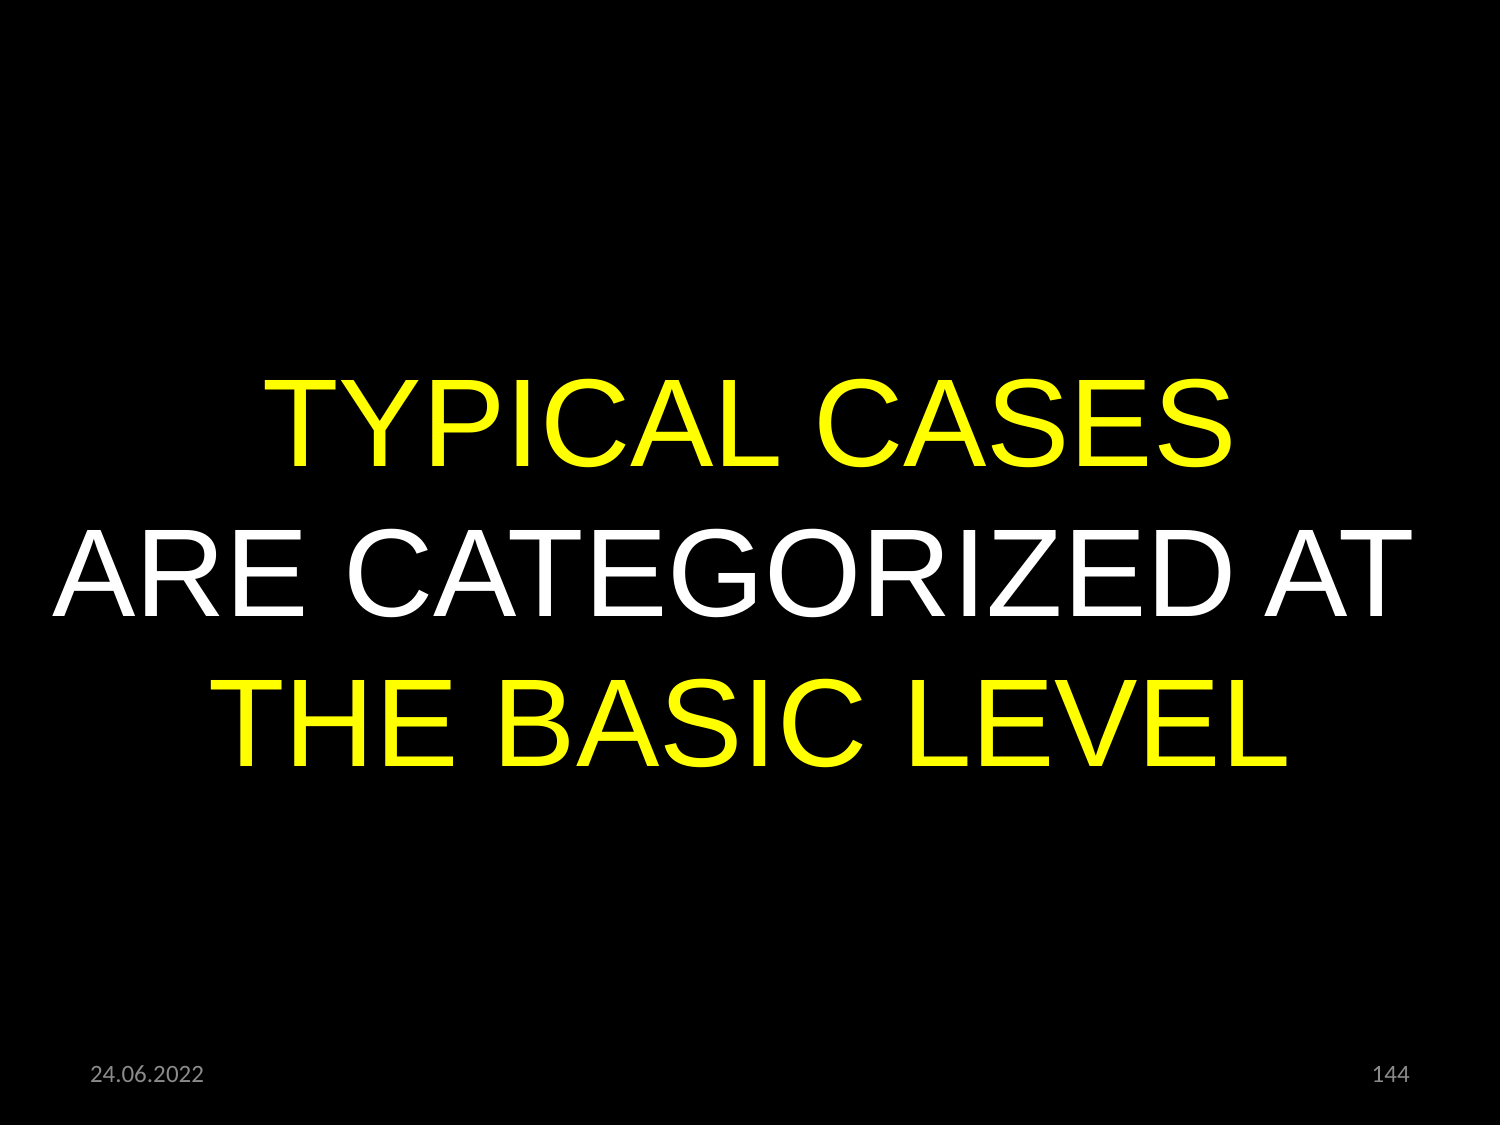

TYPICAL CASES
ARE CATEGORIZED AT
THE BASIC LEVEL
24.06.2022
144